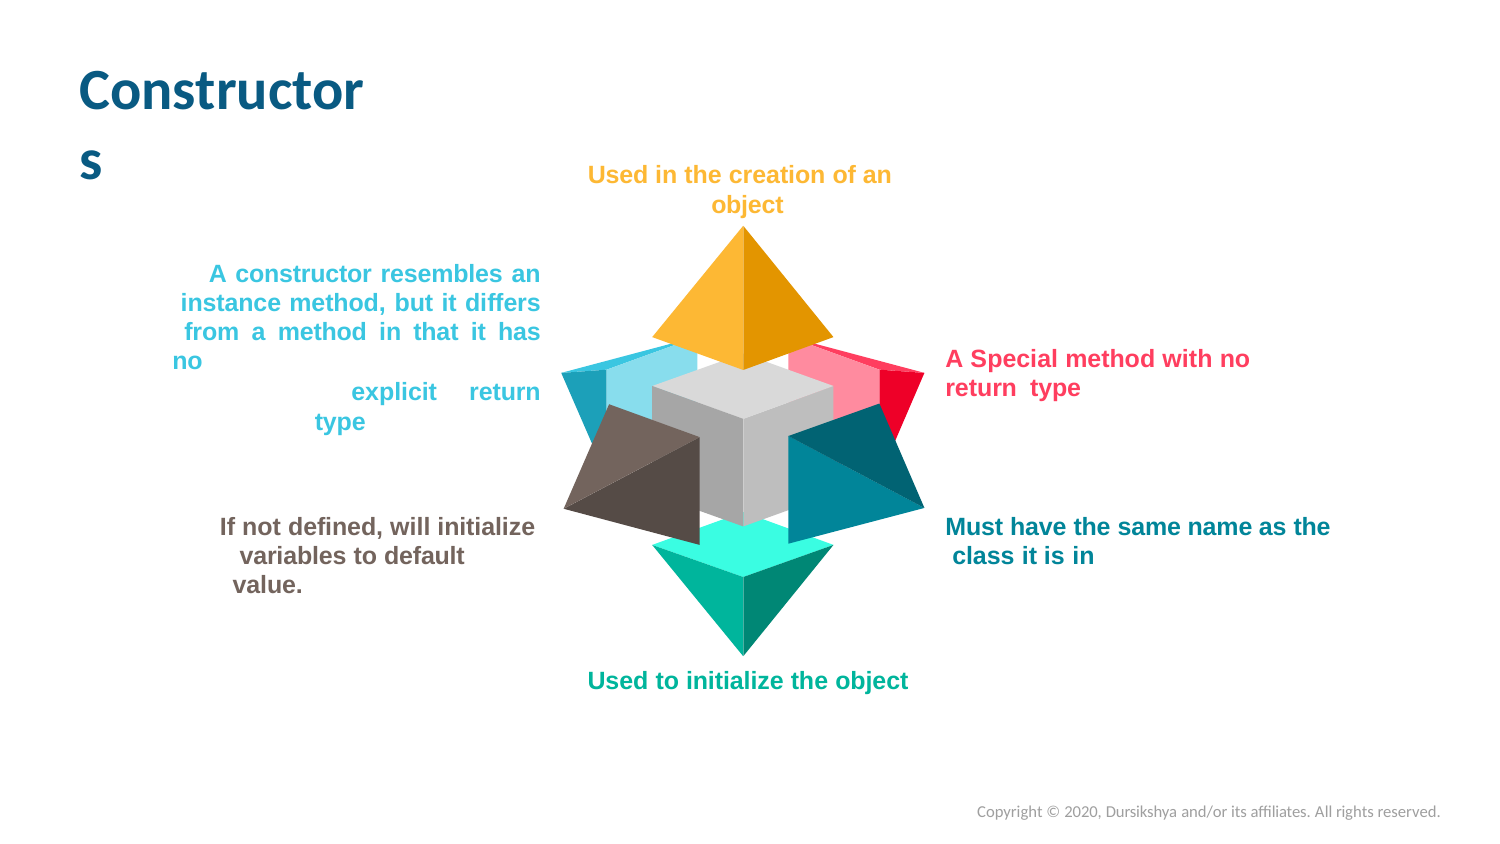

# Constructors
Used in the creation of an  object

A constructor resembles an  instance method, but it differs  from a method in that it has no
explicit return type
A Special method with no return  type
If not defined, will initialize  variables to default value.
Must have the same name as the  class it is in
Used to initialize the object
Copyright © 2020, Dursikshya and/or its affiliates. All rights reserved.